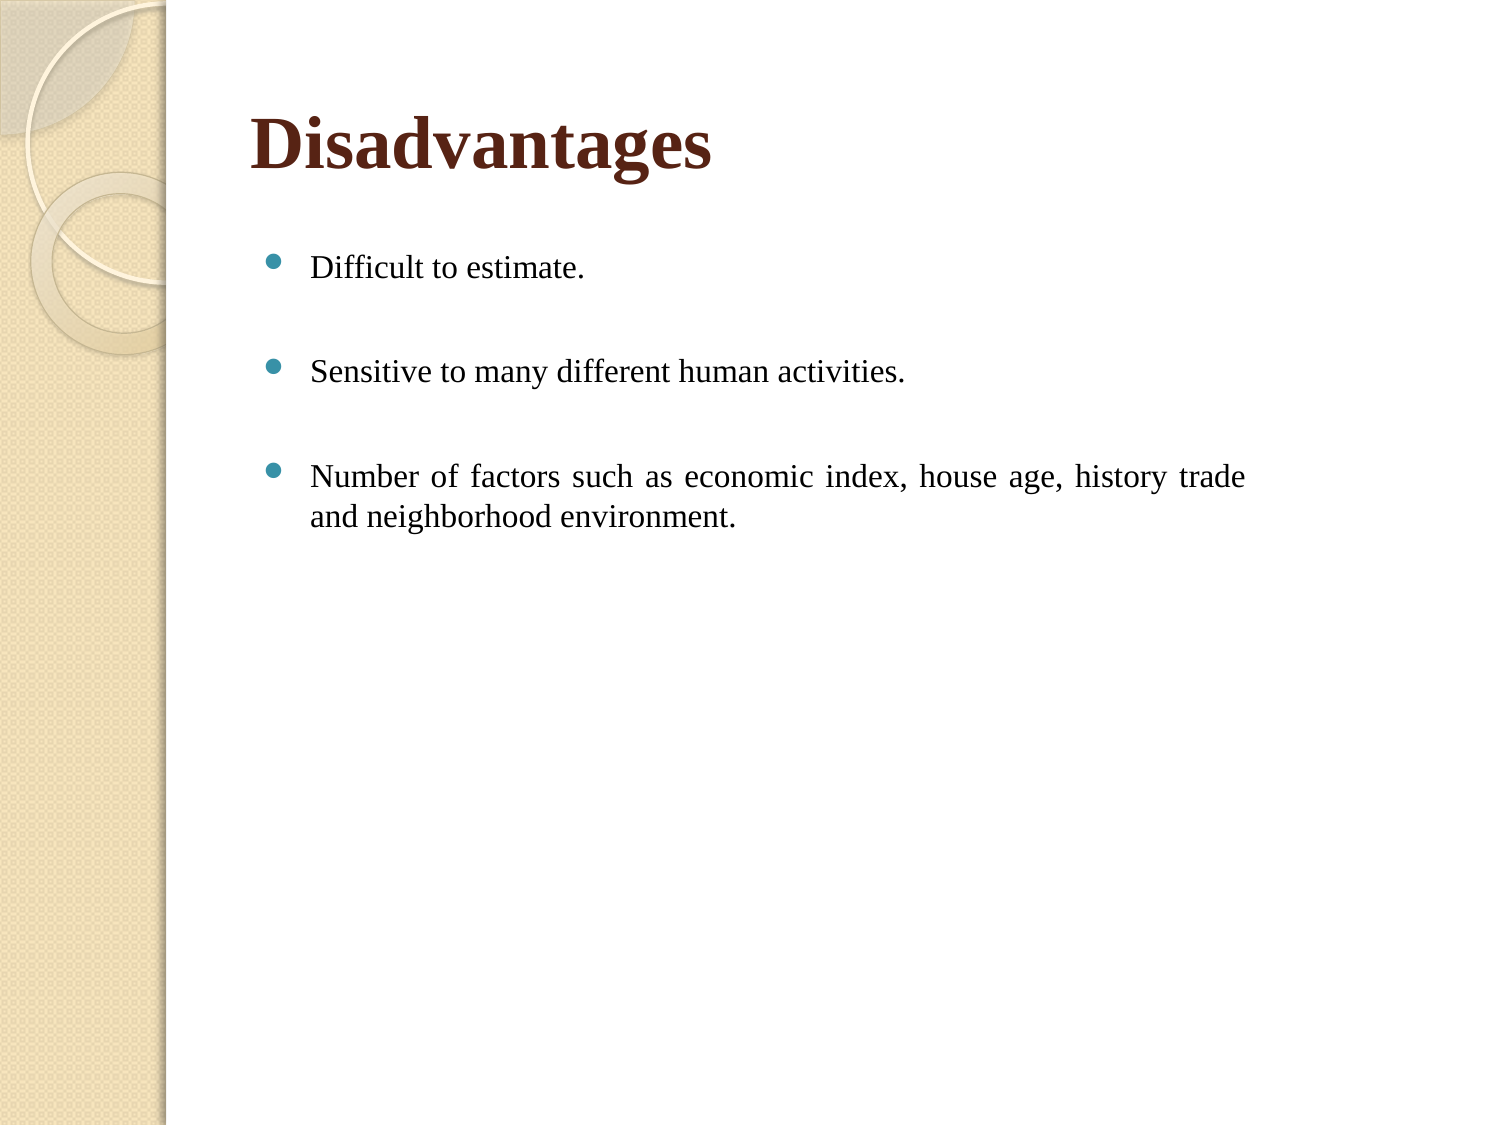

# Disadvantages
Difficult to estimate.

Sensitive to many different human activities.

Number of factors such as economic index, house age, history trade and neighborhood environment.